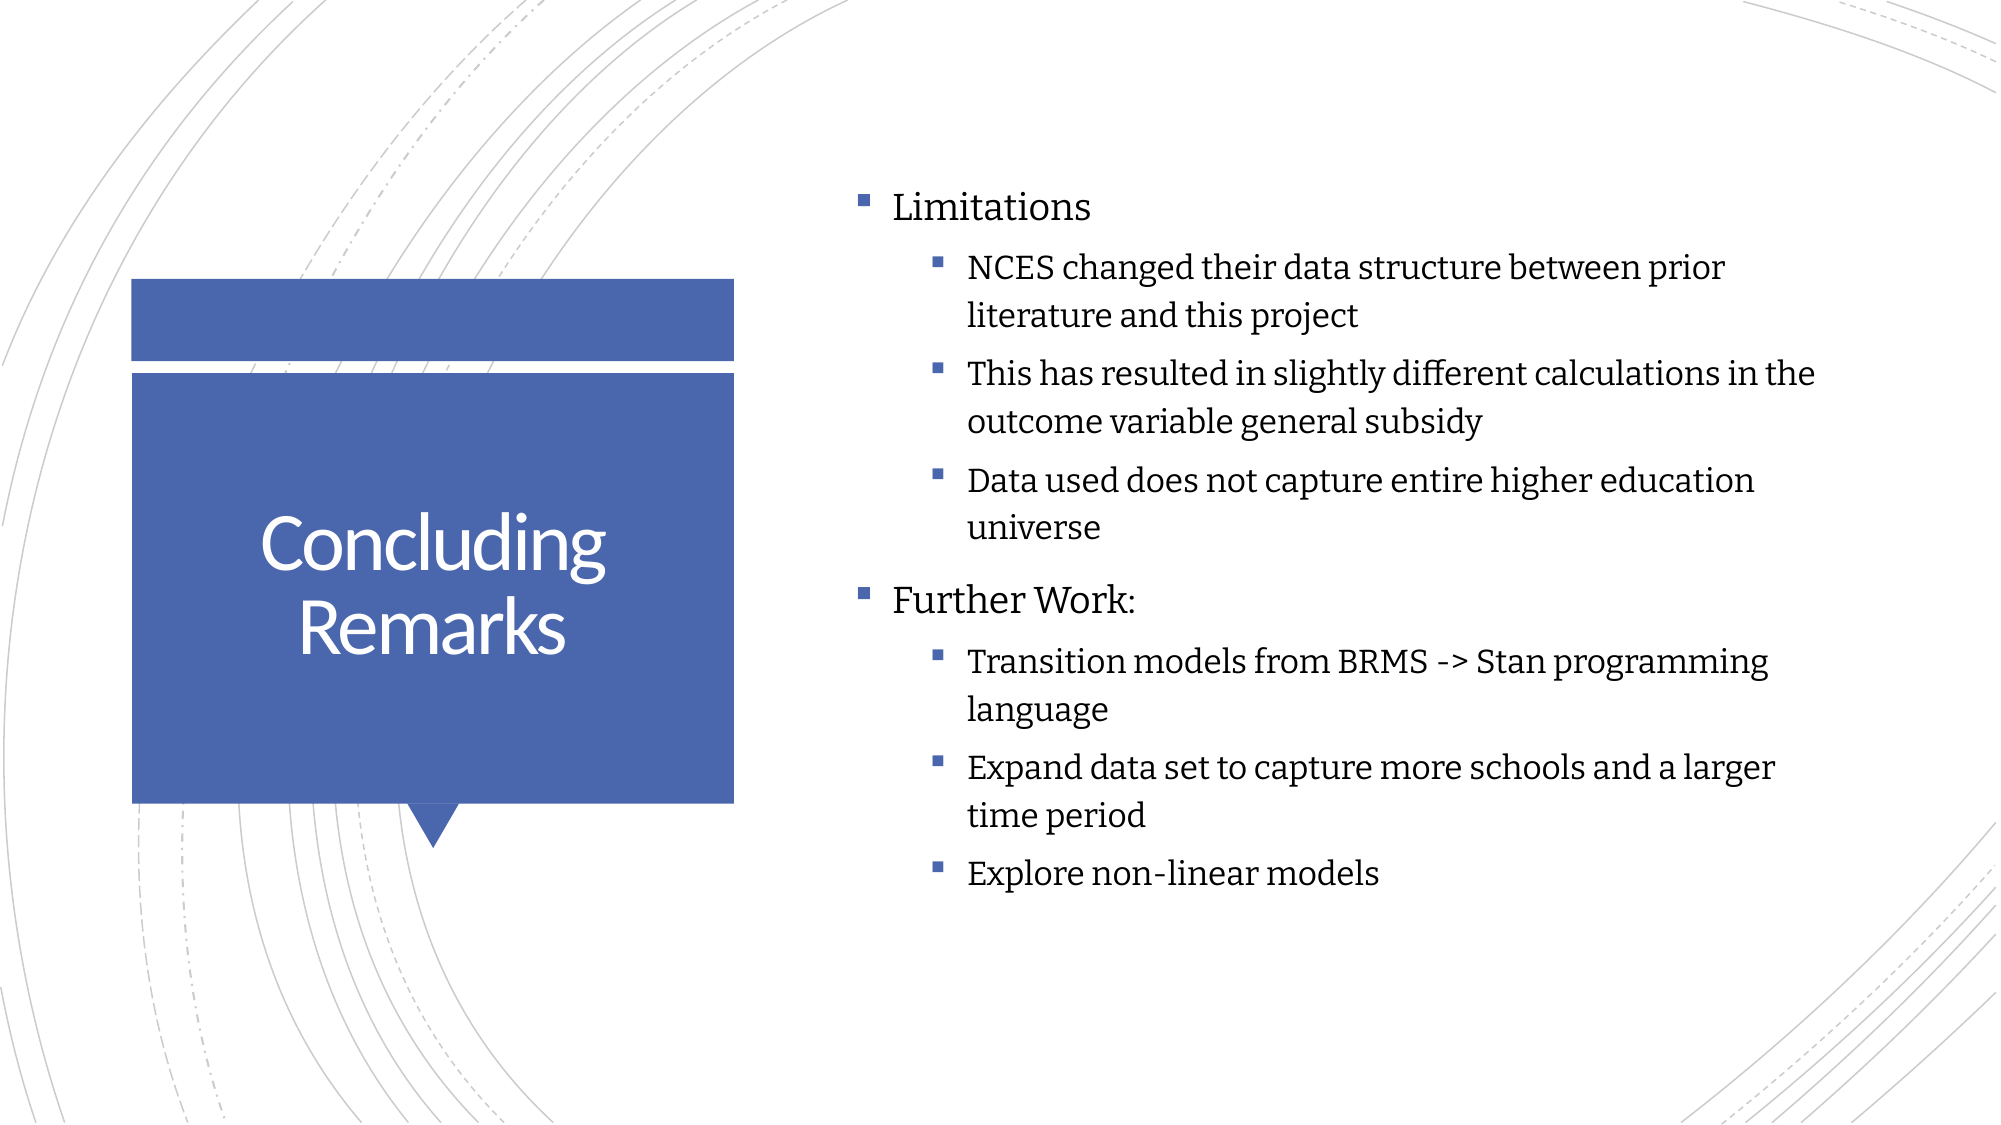

Limitations
NCES changed their data structure between prior literature and this project
This has resulted in slightly different calculations in the outcome variable general subsidy
Data used does not capture entire higher education universe
Further Work:
Transition models from BRMS -> Stan programming language
Expand data set to capture more schools and a larger time period
Explore non-linear models

# Concluding Remarks